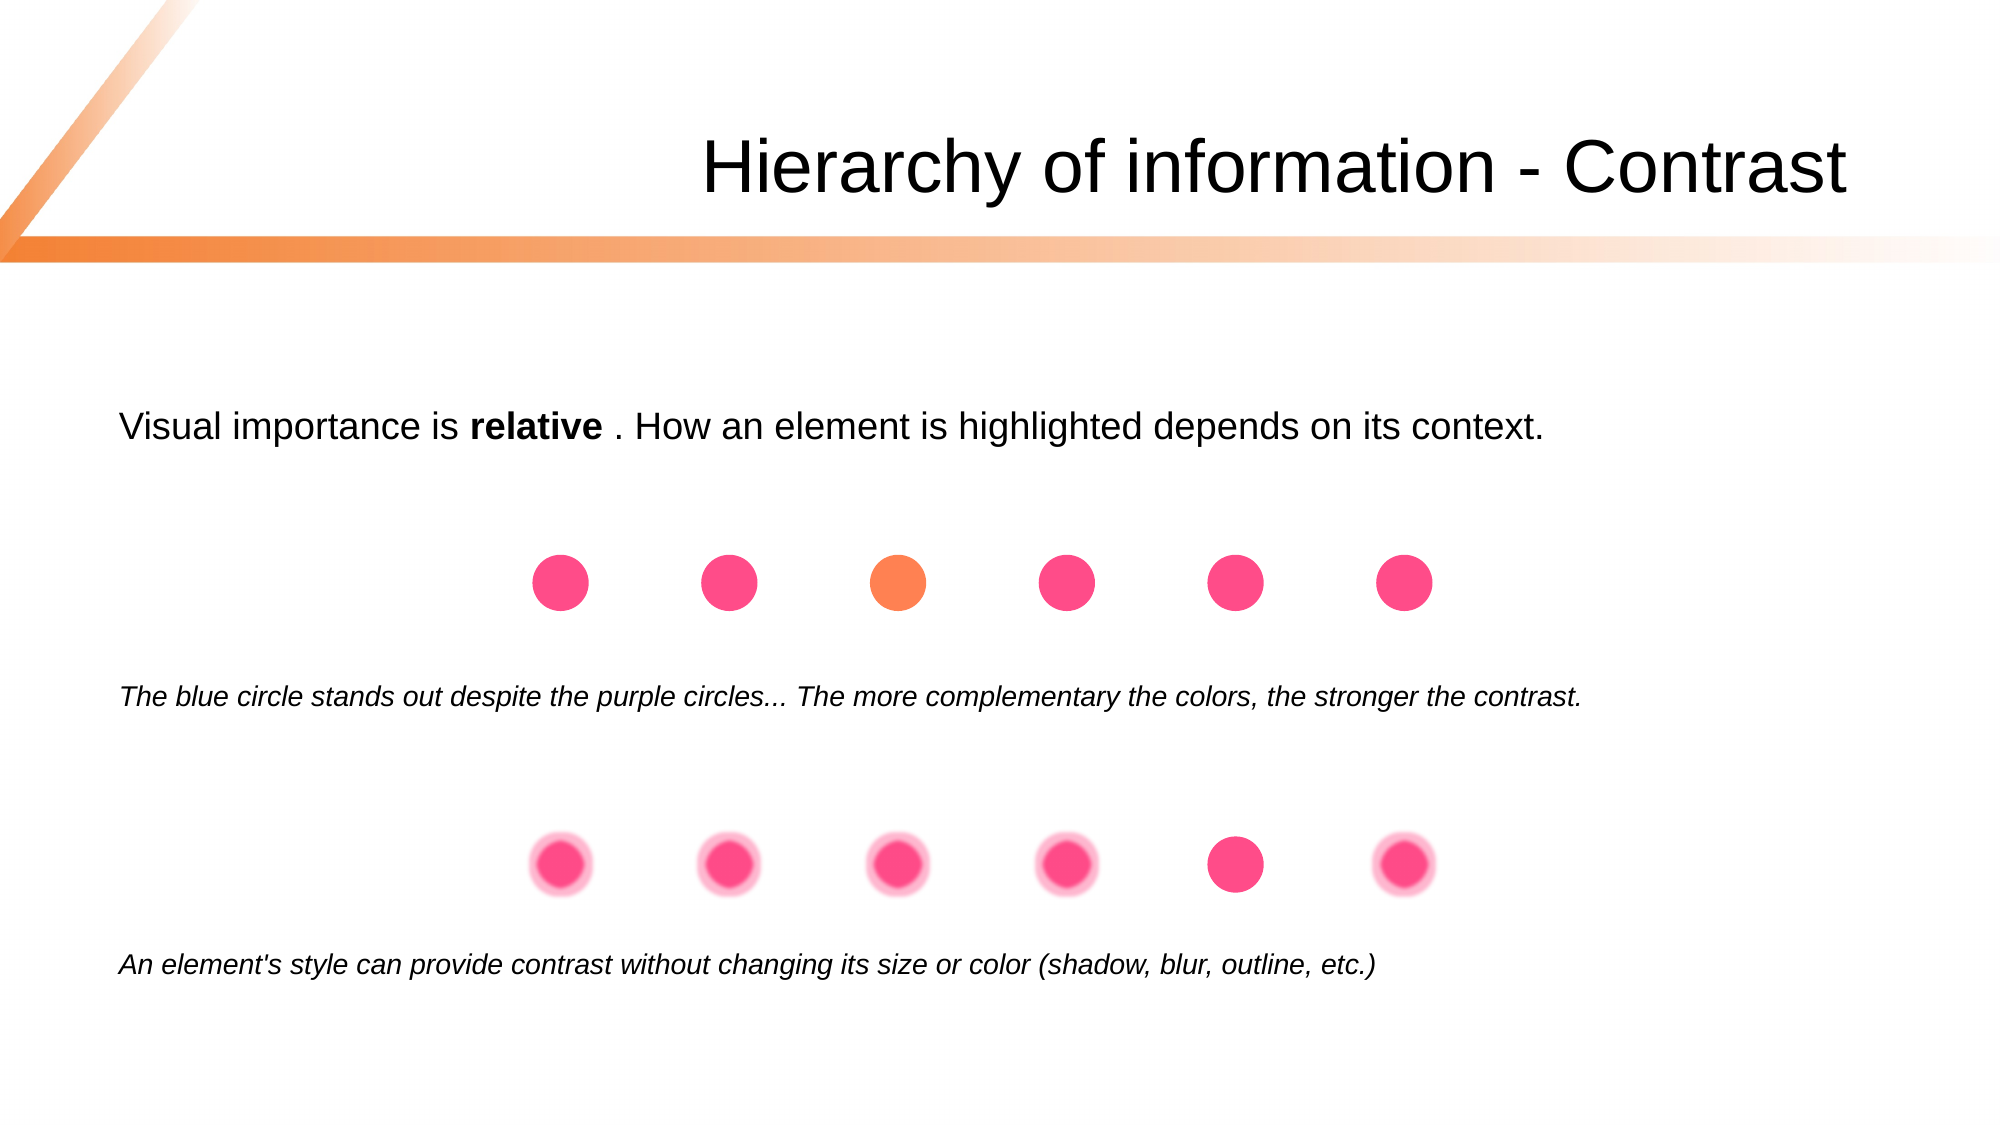

# Hierarchy of information - Contrast
Visual importance is relative . How an element is highlighted depends on its context.

The blue circle stands out despite the purple circles... The more complementary the colors, the stronger the contrast.

An element's style can provide contrast without changing its size or color (shadow, blur, outline, etc.)